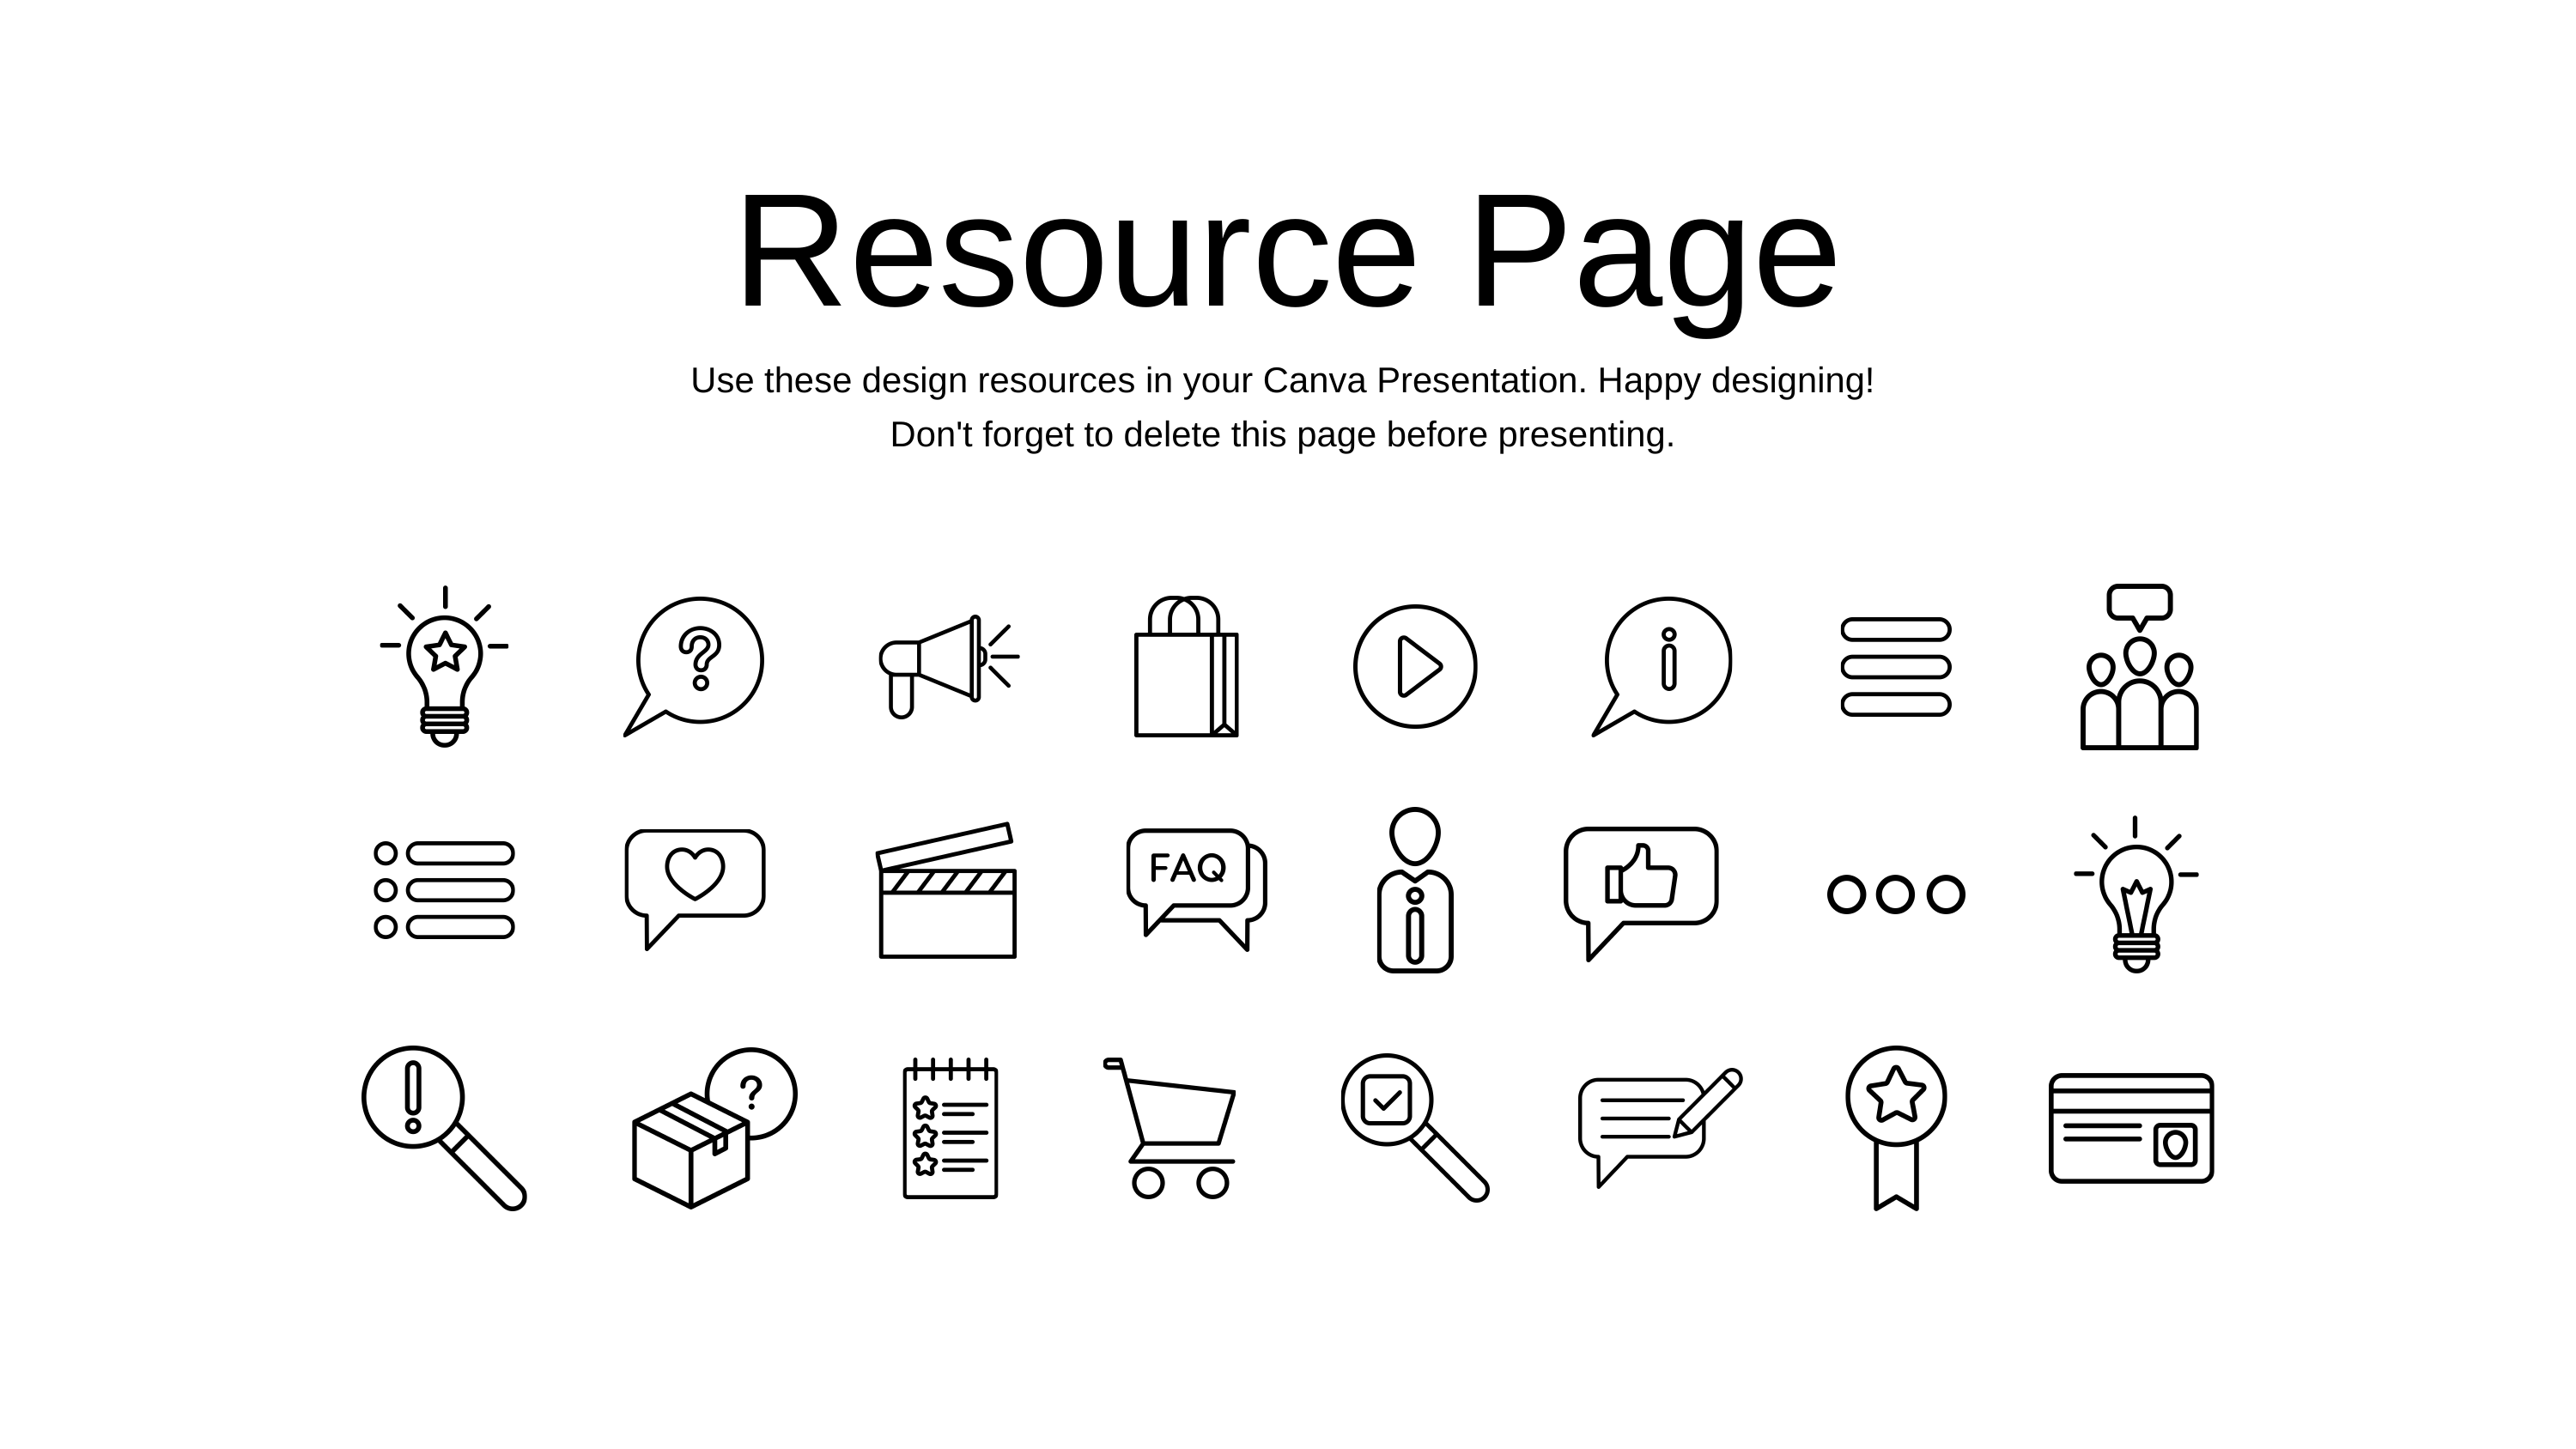

Resource Page
Use these design resources in your Canva Presentation. Happy designing!
Don't forget to delete this page before presenting.